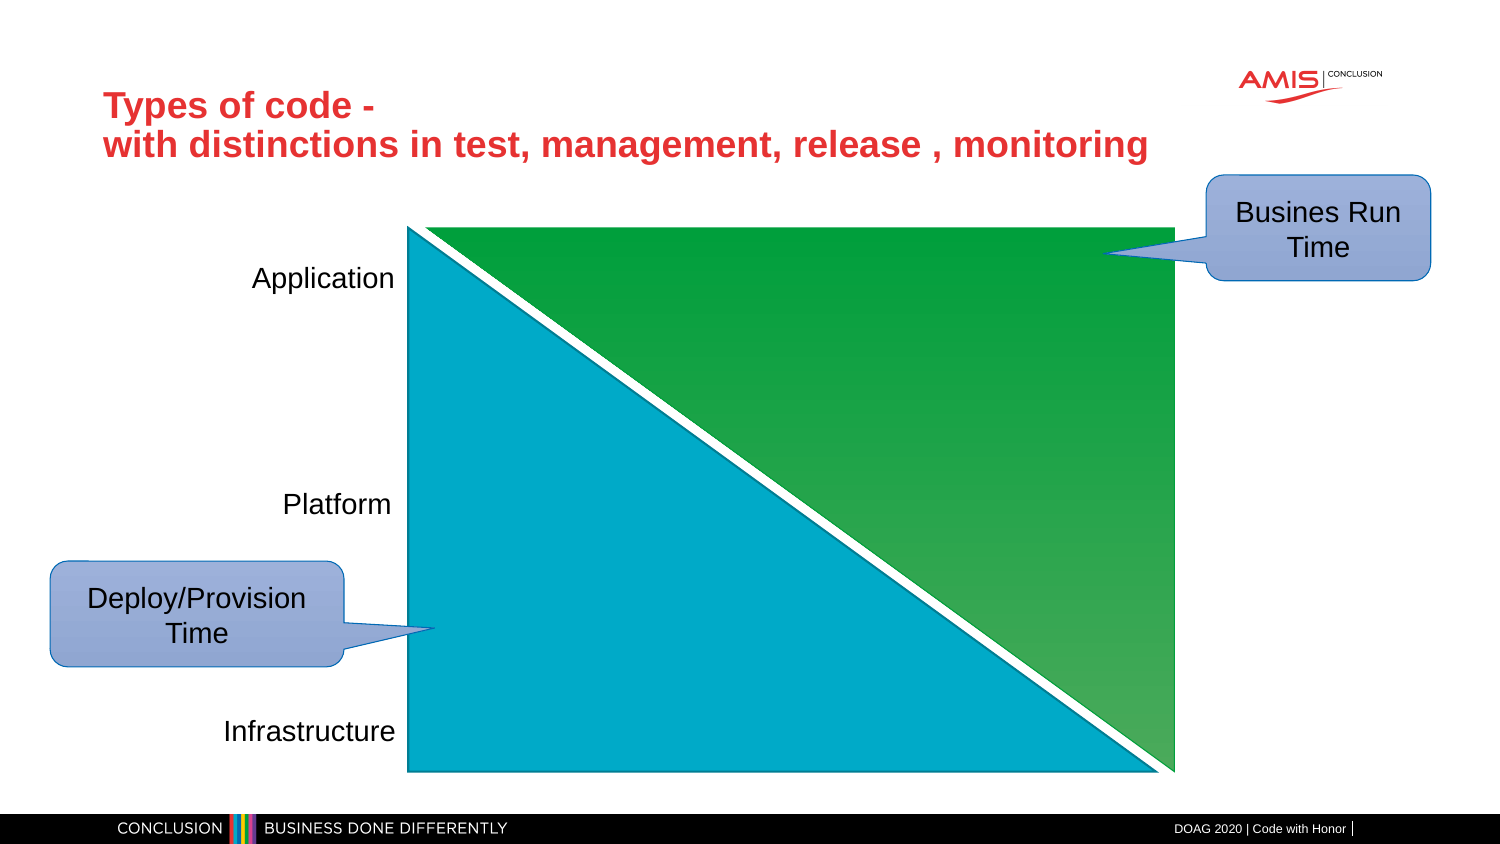

# Types of code - with distinctions in test, management, release , monitoring
Busines Run Time

Application
Platform
Deploy/Provision Time
Infrastructure
DOAG 2020 | Code with Honor